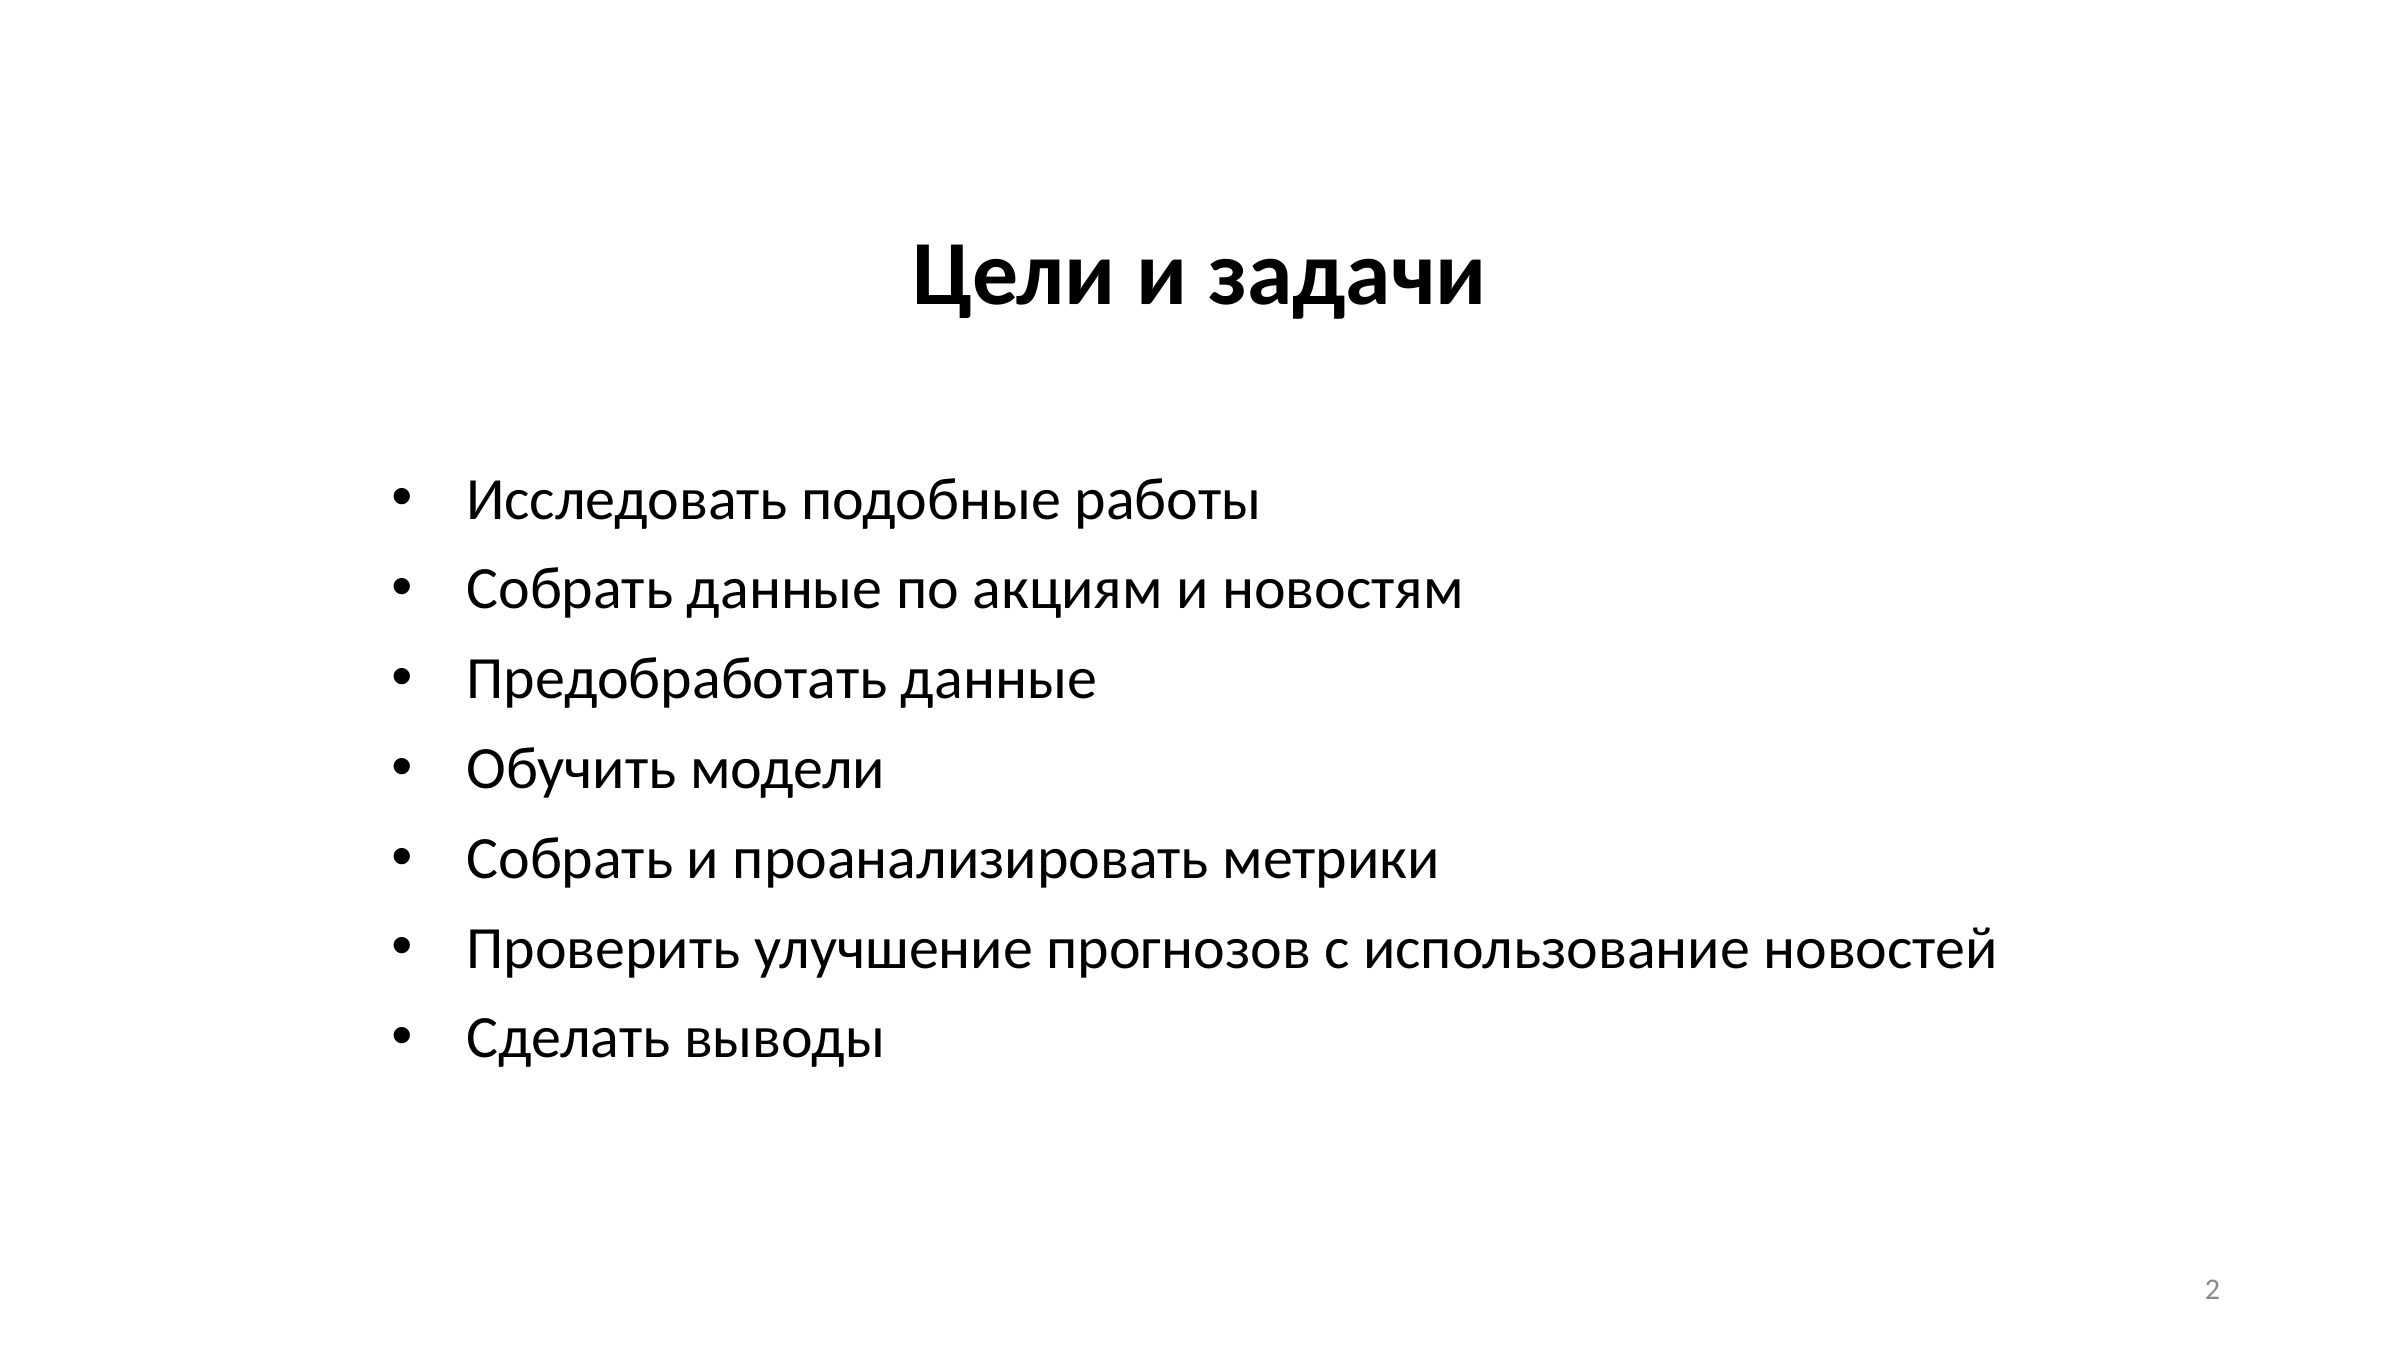

Цели и задачи
Исследовать подобные работы
Собрать данные по акциям и новостям
Предобработать данные
Обучить модели
Собрать и проанализировать метрики
Проверить улучшение прогнозов с использование новостей
Сделать выводы
2